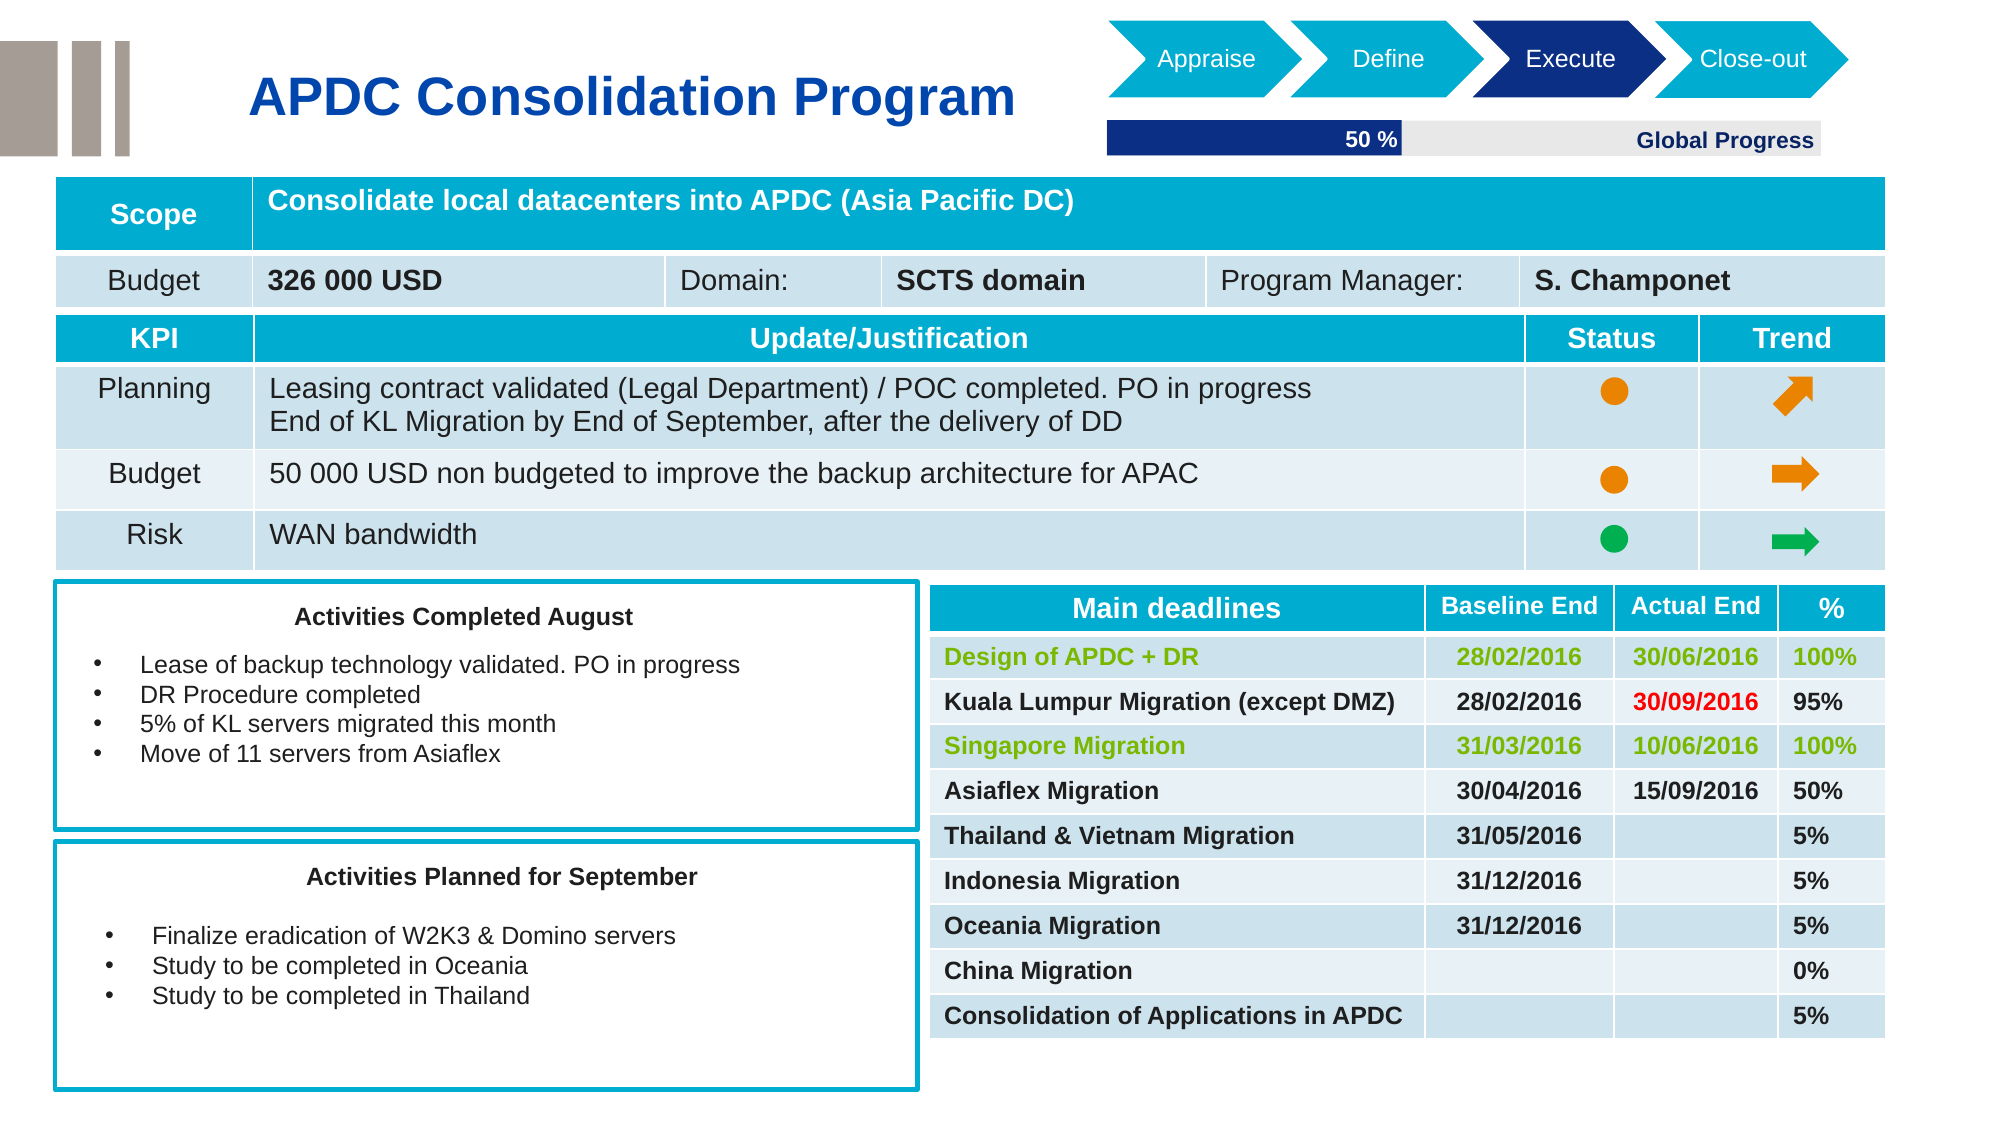

Appraise

Define

Execute

Close-out

APDC Consolidation Program
0% < deviation < 20%

50 %
Global Progress

deviation ≥ 20%

| Scope | Consolidate local datacenters into APDC (Asia Pacific DC) |  |  |  |  |
| --- | --- | --- | --- | --- | --- |
| Budget | 326 000 USD | Domain: | SCTS domain | Program Manager: | S. Champonet |

| KPI | Update/Justification | Status | Trend |
| --- | --- | --- | --- |
| Planning | Leasing contract validated (Legal Department) / POC completed. PO in progress End of KL Migration by End of September, after the delivery of DD |  |  |
| Budget | 50 000 USD non budgeted to improve the backup architecture for APAC |  |  |
| Risk | WAN bandwidth |  |  |

| Main deadlines | Baseline End | Actual End | % |
| --- | --- | --- | --- |
| Design of APDC + DR | 28/02/2016 | 30/06/2016 | 100% |
| Kuala Lumpur Migration (except DMZ) | 28/02/2016 | 30/09/2016 | 95% |
| Singapore Migration | 31/03/2016 | 10/06/2016 | 100% |
| Asiaflex Migration | 30/04/2016 | 15/09/2016 | 50% |
| Thailand & Vietnam Migration | 31/05/2016 |  | 5% |
| Indonesia Migration | 31/12/2016 |  | 5% |
| Oceania Migration | 31/12/2016 |  | 5% |
| China Migration |  |  | 0% |
| Consolidation of Applications in APDC |  |  | 5% |
Activities Completed August
Lease of backup technology validated. PO in progress
DR Procedure completed
5% of KL servers migrated this month
Move of 11 servers from Asiaflex

Activities Planned for September
Finalize eradication of W2K3 & Domino servers
Study to be completed in Oceania
Study to be completed in Thailand

51